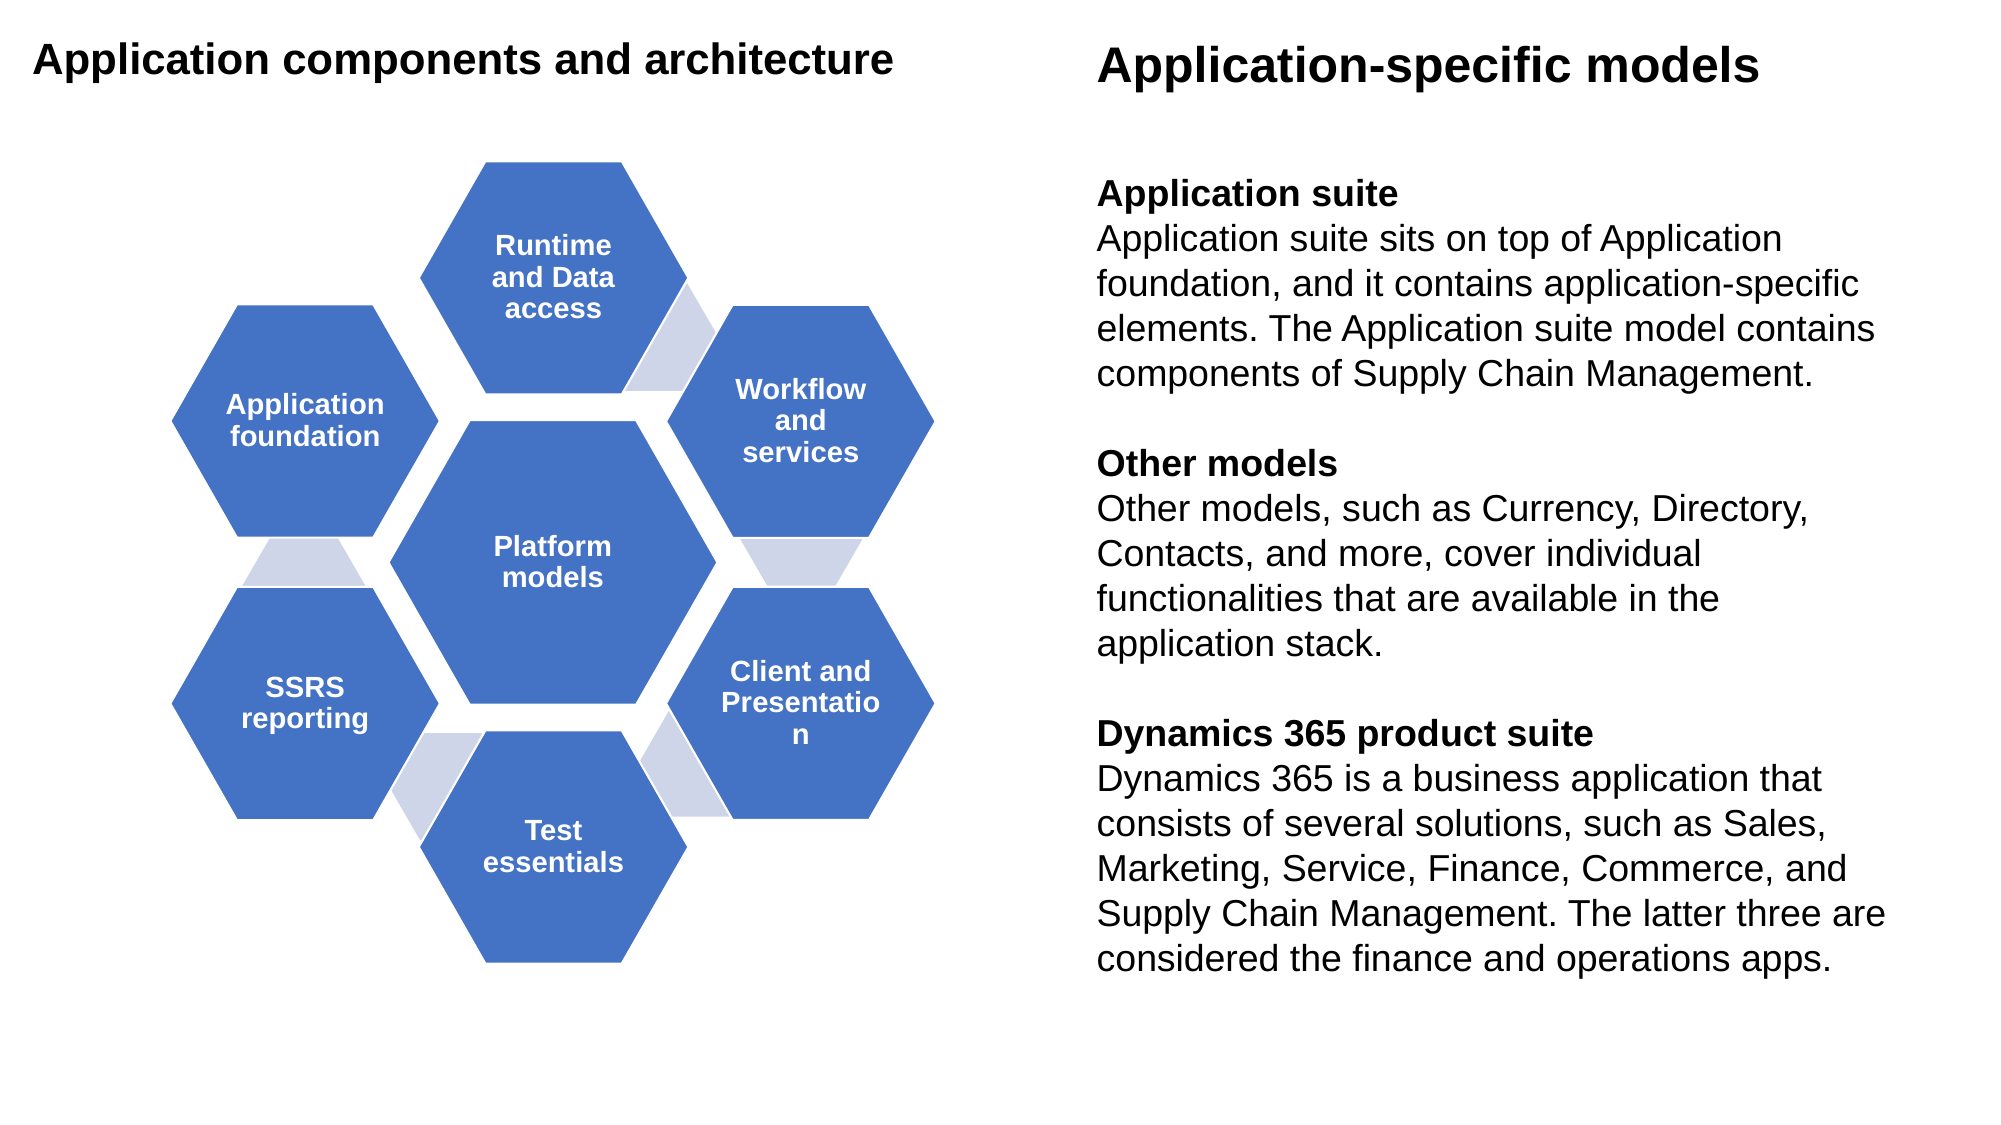

Application-specific models

Application components and architecture
Platform models
Runtime and Data access
Workflow and services
Client and Presentation
Test essentials
SSRS reporting
Application foundation
Application suite
Application suite sits on top of Application foundation, and it contains application-specific elements. The Application suite model contains components of Supply Chain Management.

Other models
Other models, such as Currency, Directory, Contacts, and more, cover individual functionalities that are available in the application stack.

Dynamics 365 product suite
Dynamics 365 is a business application that consists of several solutions, such as Sales, Marketing, Service, Finance, Commerce, and Supply Chain Management. The latter three are considered the finance and operations apps.